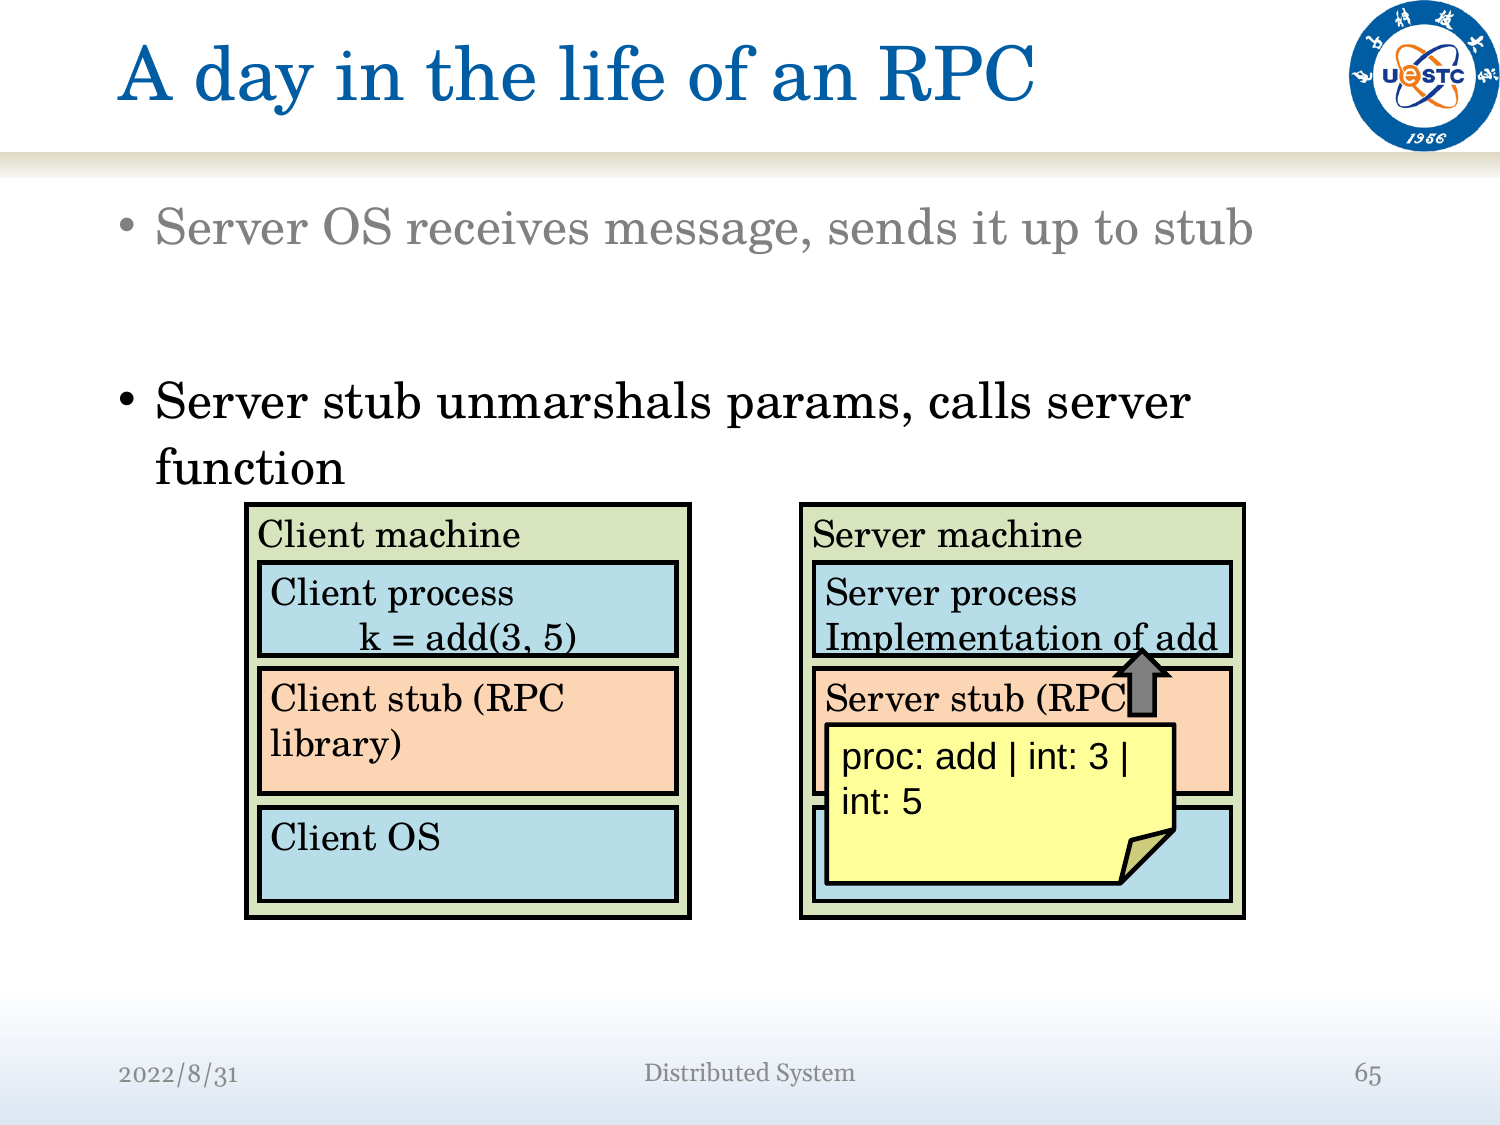

# A day in the life of an RPC
Server OS receives message, sends it up to stub

Server stub unmarshals params, calls server function
Client machine
Server machine
Client process
k = add(3, 5)
Server process
Implementation of add

Client stub (RPC library)
Server stub (RPC library)
proc: add | int: 3 | int: 5
Client OS
Server OS
2022/8/31
Distributed System
65